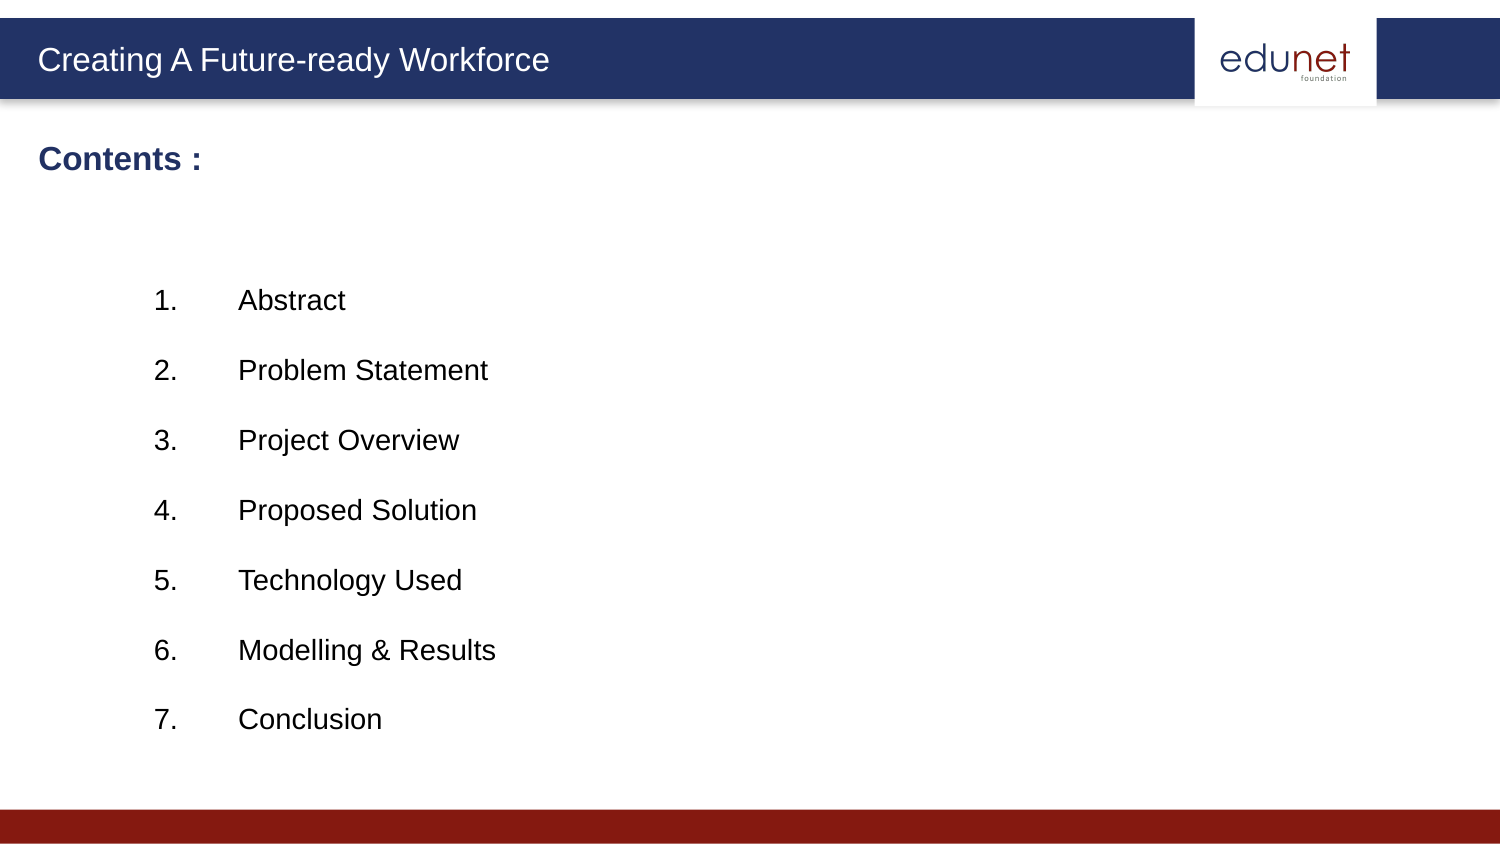

Contents :
Abstract
Problem Statement
Project Overview
Proposed Solution
Technology Used
Modelling & Results
Conclusion